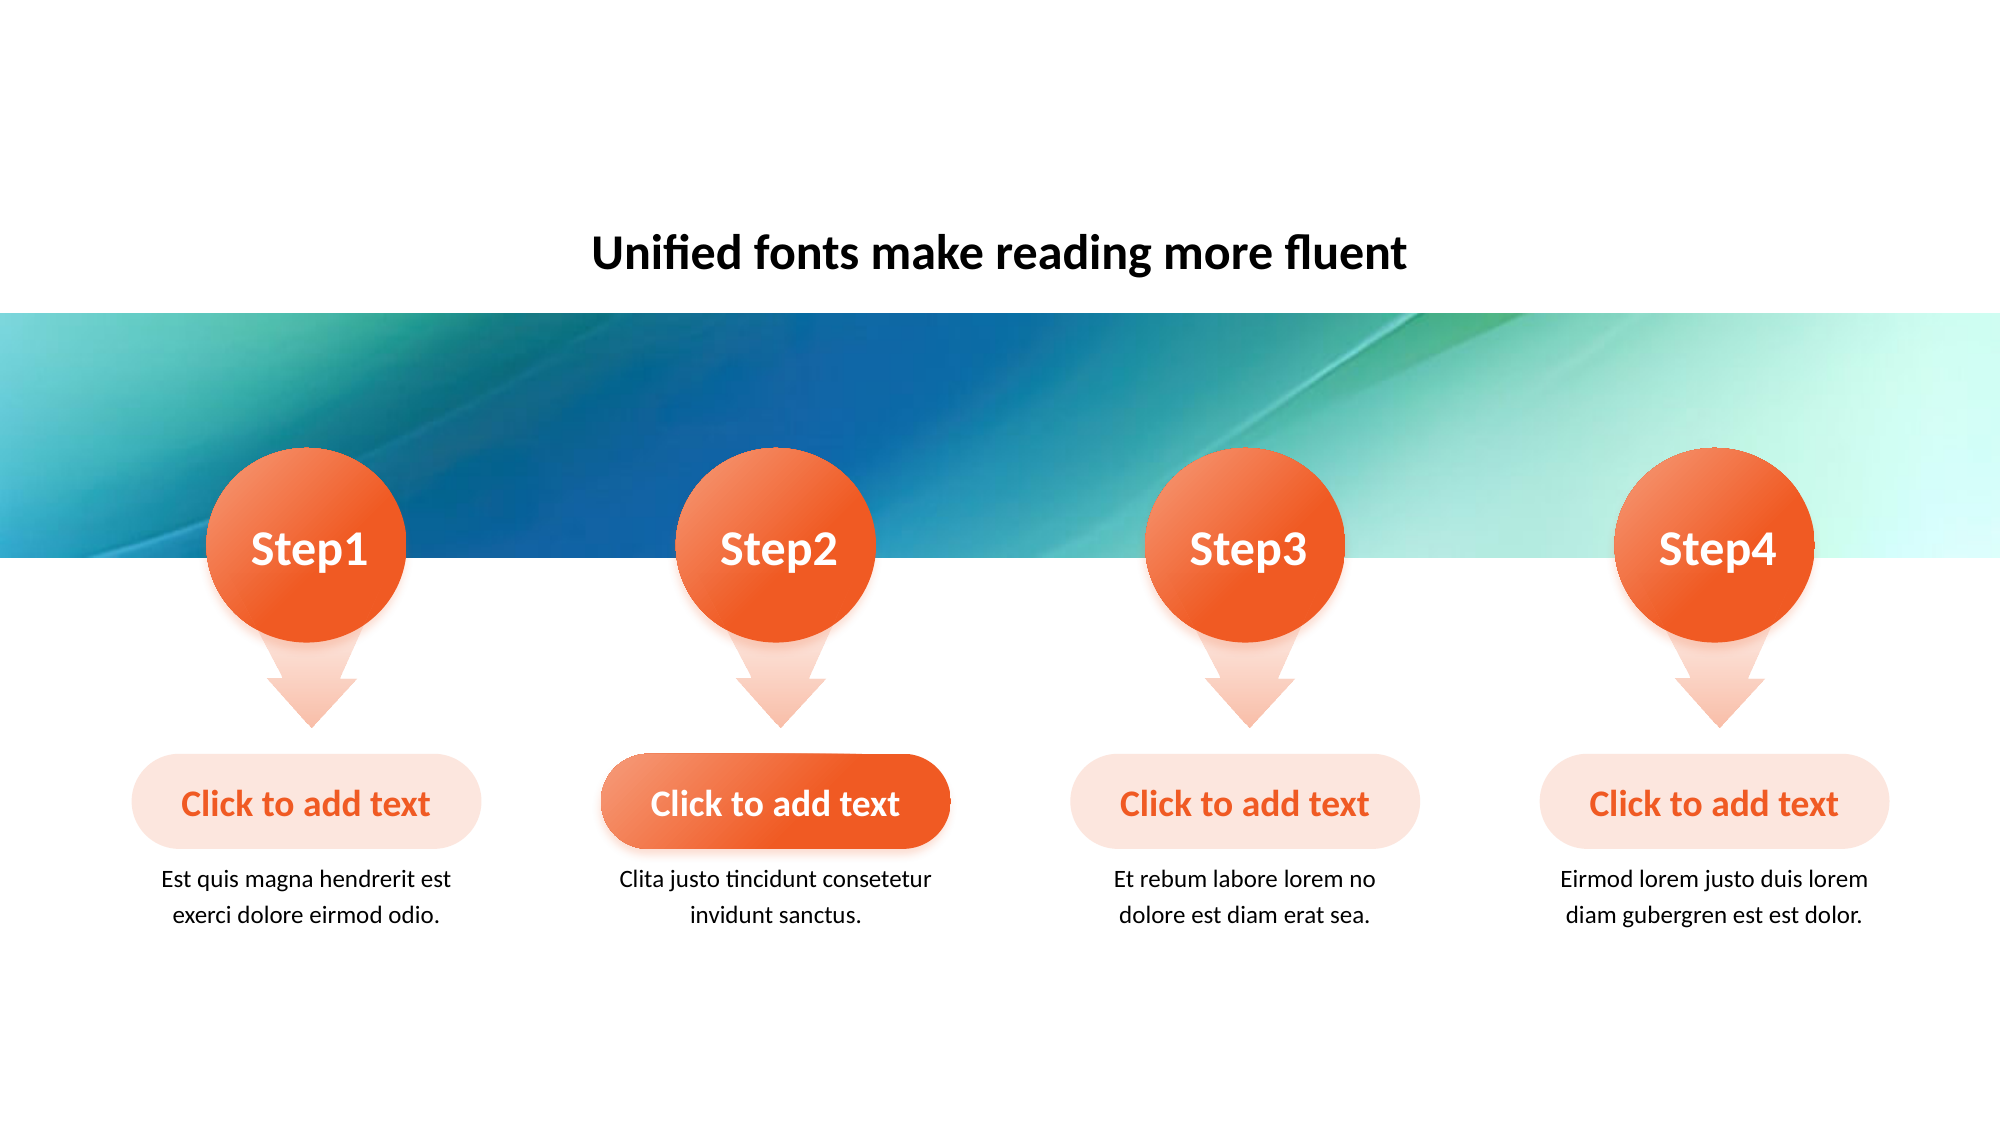

Unified fonts make reading more fluent

Step1

Click to add text
Est quis magna hendrerit est exerci dolore eirmod odio.
Step2

Click to add text
Clita justo tincidunt consetetur invidunt sanctus.
Step3

Click to add text
Et rebum labore lorem no dolore est diam erat sea.
Step4

Click to add text
Eirmod lorem justo duis lorem diam gubergren est est dolor.